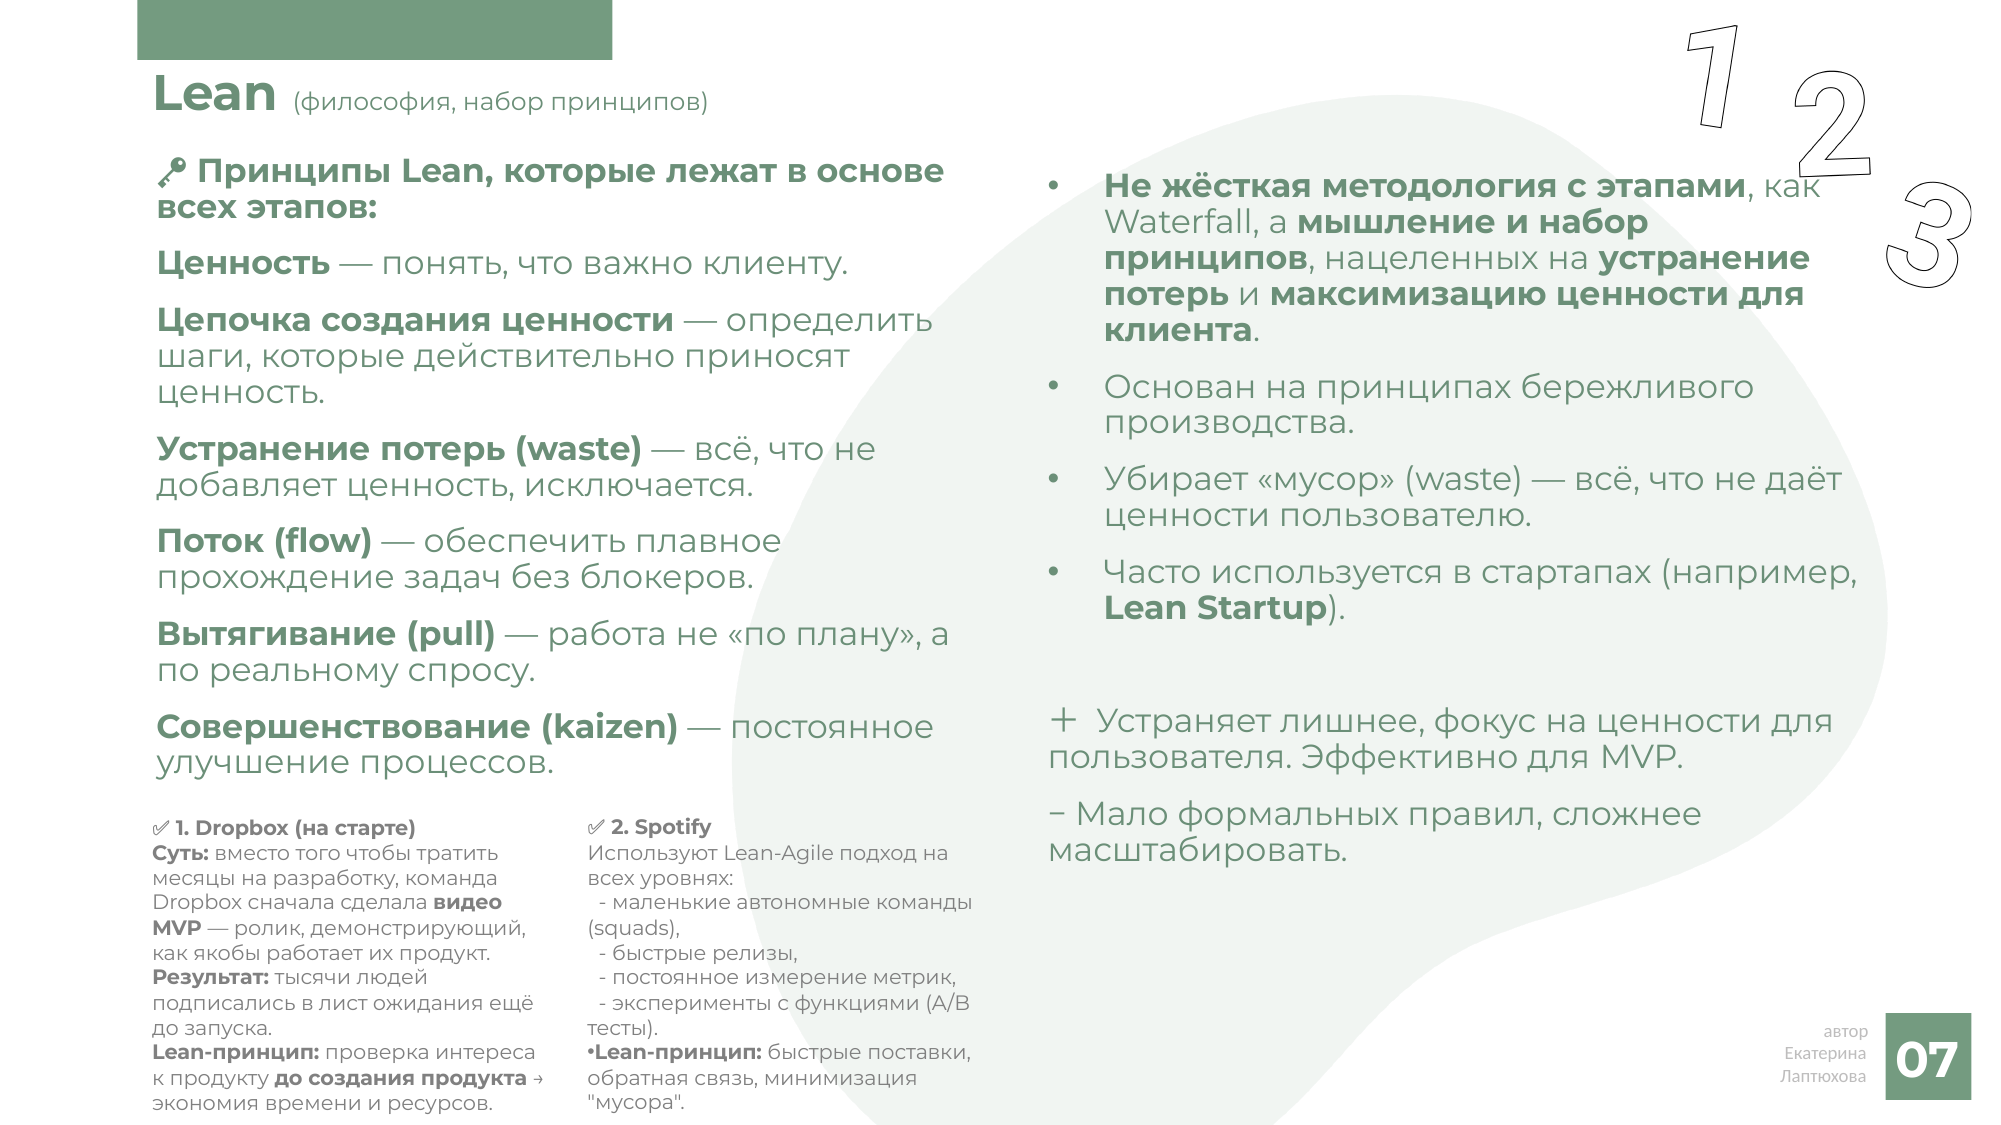

# Lean (философия, набор принципов)
🔑 Принципы Lean, которые лежат в основе всех этапов:
Ценность — понять, что важно клиенту.
Цепочка создания ценности — определить шаги, которые действительно приносят ценность.
Устранение потерь (waste) — всё, что не добавляет ценность, исключается.
Поток (flow) — обеспечить плавное прохождение задач без блокеров.
Вытягивание (pull) — работа не «по плану», а по реальному спросу.
Совершенствование (kaizen) — постоянное улучшение процессов.

Не жёсткая методология с этапами, как Waterfall, а мышление и набор принципов, нацеленных на устранение потерь и максимизацию ценности для клиента.
Основан на принципах бережливого производства.
Убирает «мусор» (waste) — всё, что не даёт ценности пользователю.
Часто используется в стартапах (например, Lean Startup).

＋ Устраняет лишнее, фокус на ценности для пользователя. Эффективно для MVP.
− Мало формальных правил, сложнее масштабировать.
✅ 1. Dropbox (на старте)
Суть: вместо того чтобы тратить месяцы на разработку, команда Dropbox сначала сделала видео MVP — ролик, демонстрирующий, как якобы работает их продукт.
Результат: тысячи людей подписались в лист ожидания ещё до запуска.
Lean-принцип: проверка интереса к продукту до создания продукта → экономия времени и ресурсов.

✅ 2. Spotify
Используют Lean-Agile подход на всех уровнях:
  - маленькие автономные команды (squads),
  - быстрые релизы,
  - постоянное измерение метрик,
  - эксперименты с функциями (A/B тесты).
Lean-принцип: быстрые поставки, обратная связь, минимизация "мусора".
07